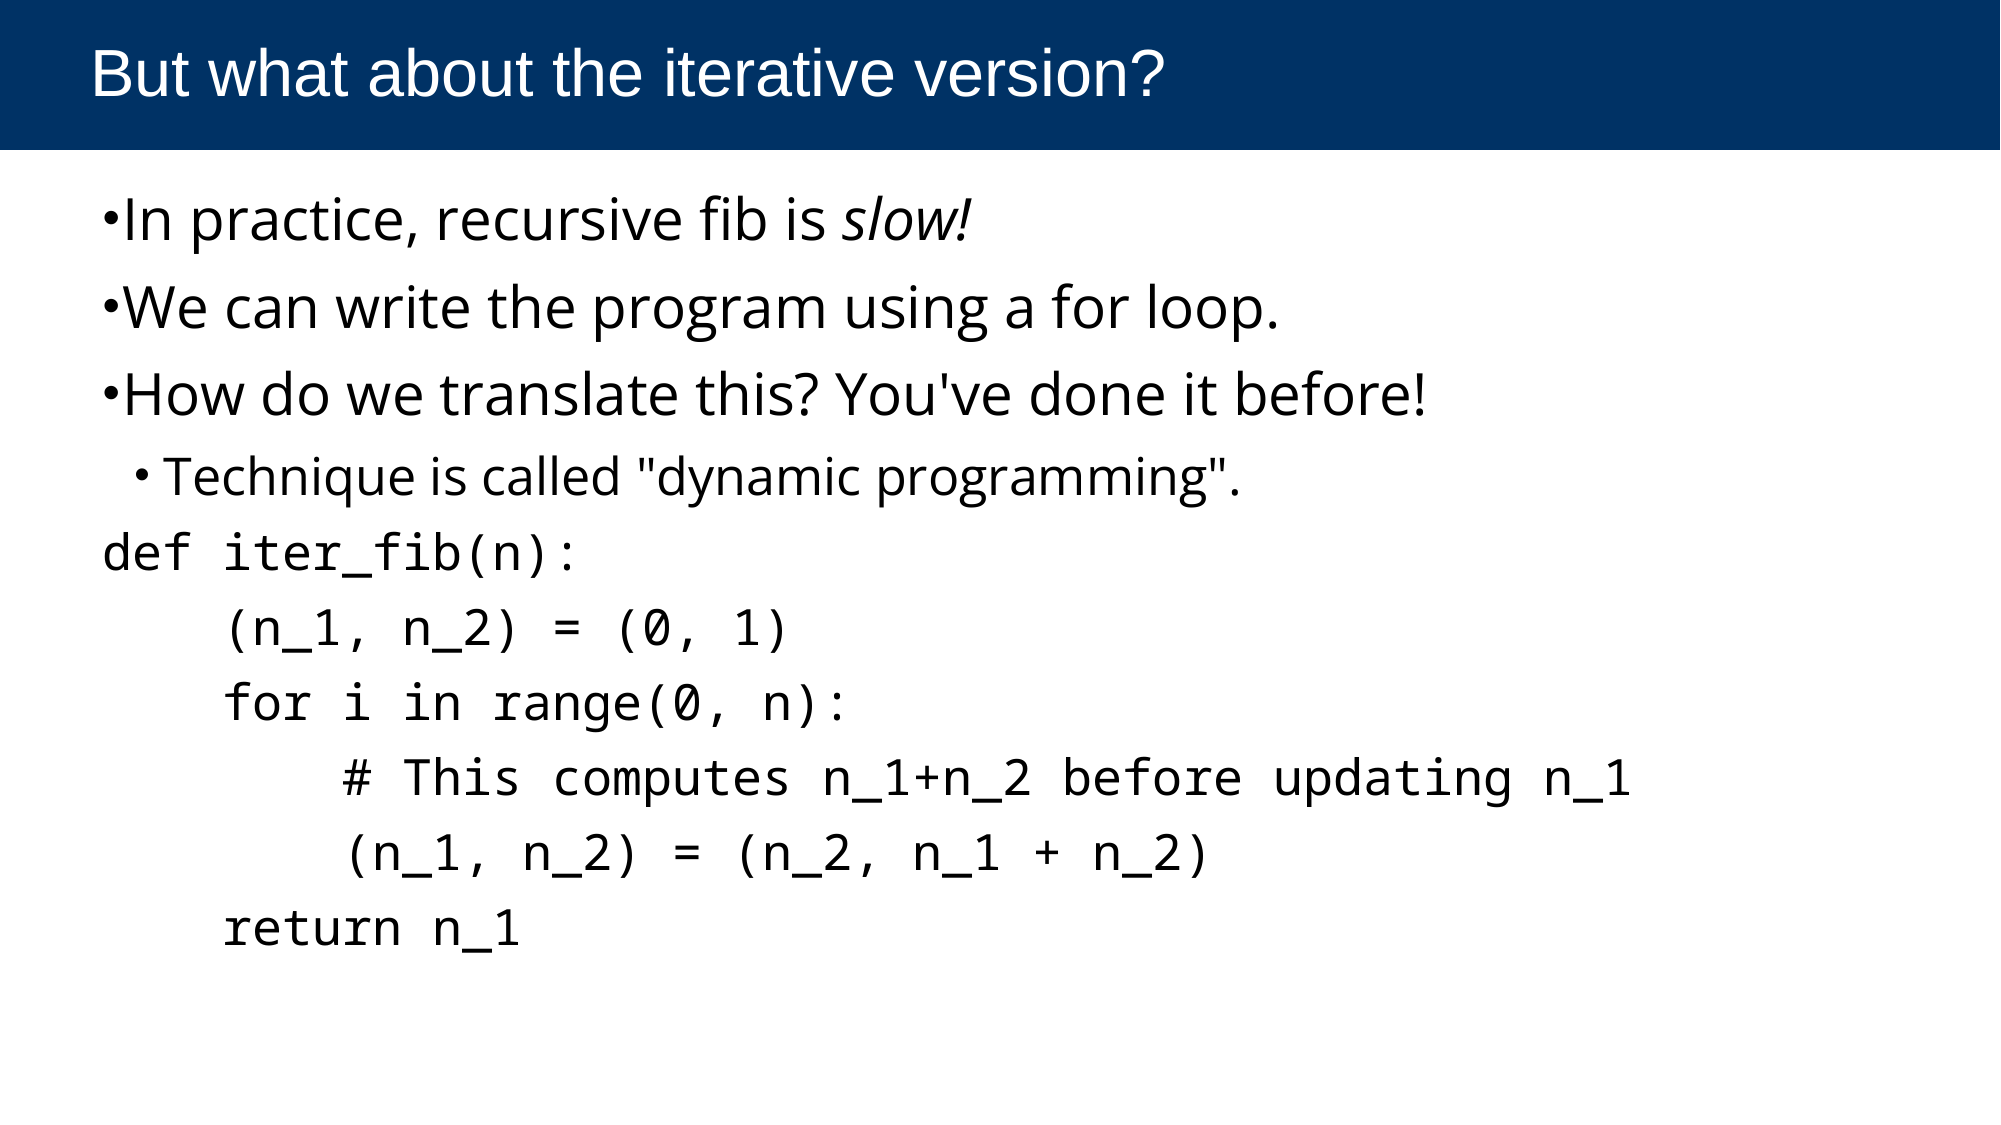

# But what about the iterative version?
In practice, recursive fib is slow!
We can write the program using a for loop.
How do we translate this? You've done it before!
 Technique is called "dynamic programming".
def iter_fib(n):
    (n_1, n_2) = (0, 1)
    for i in range(0, n):
        # This computes n_1+n_2 before updating n_1
        (n_1, n_2) = (n_2, n_1 + n_2)
    return n_1